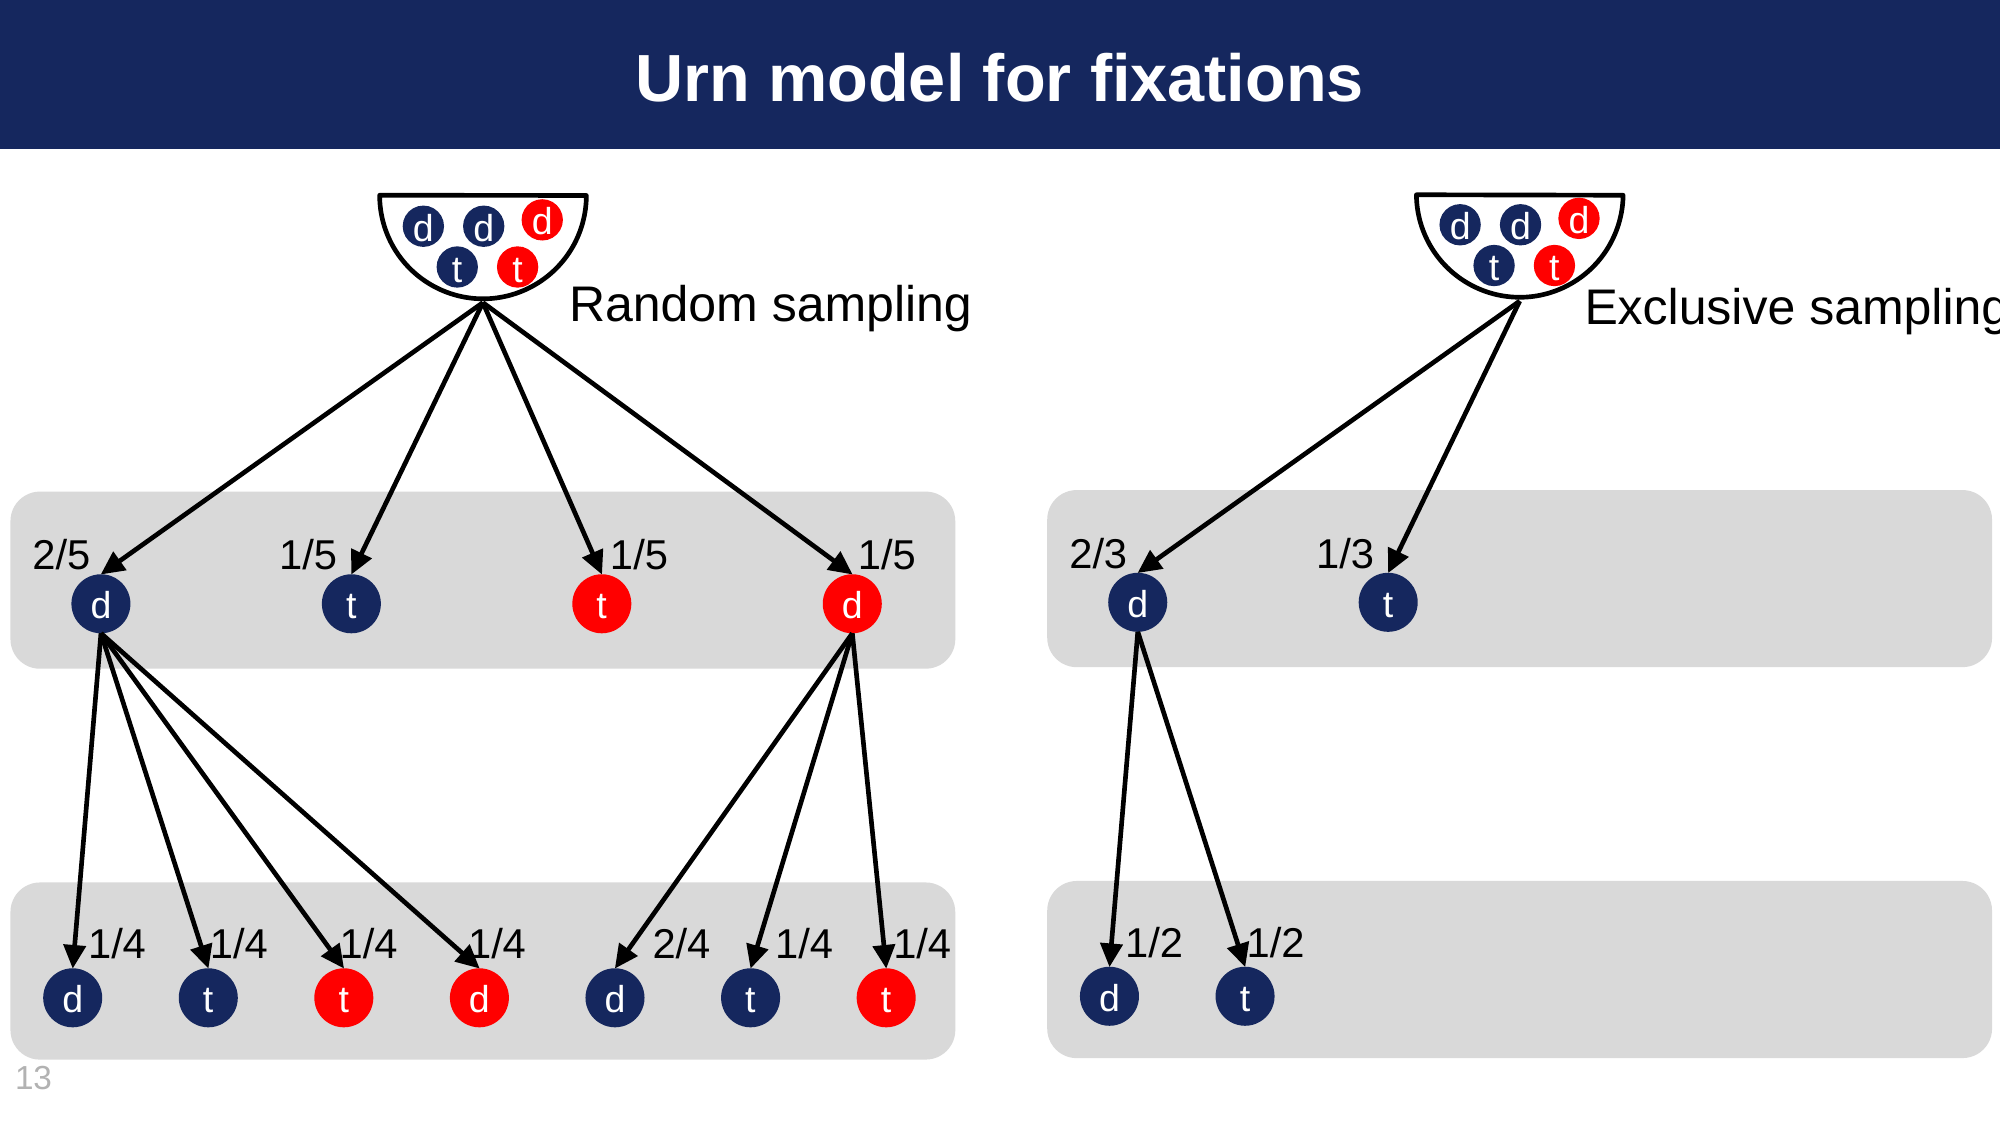

# Urn model for fixations

d
d
d
t
t
Exclusive sampling

2/3
1/3
d
t

1/2
1/2
d
t

d
d
d
t
t
Random sampling
2/5
d
1/5
t
1/5
t
1/5
d

1/4
1/4
1/4
1/4
d
t
t
d
2/4
1/4
1/4
d
t
t

13